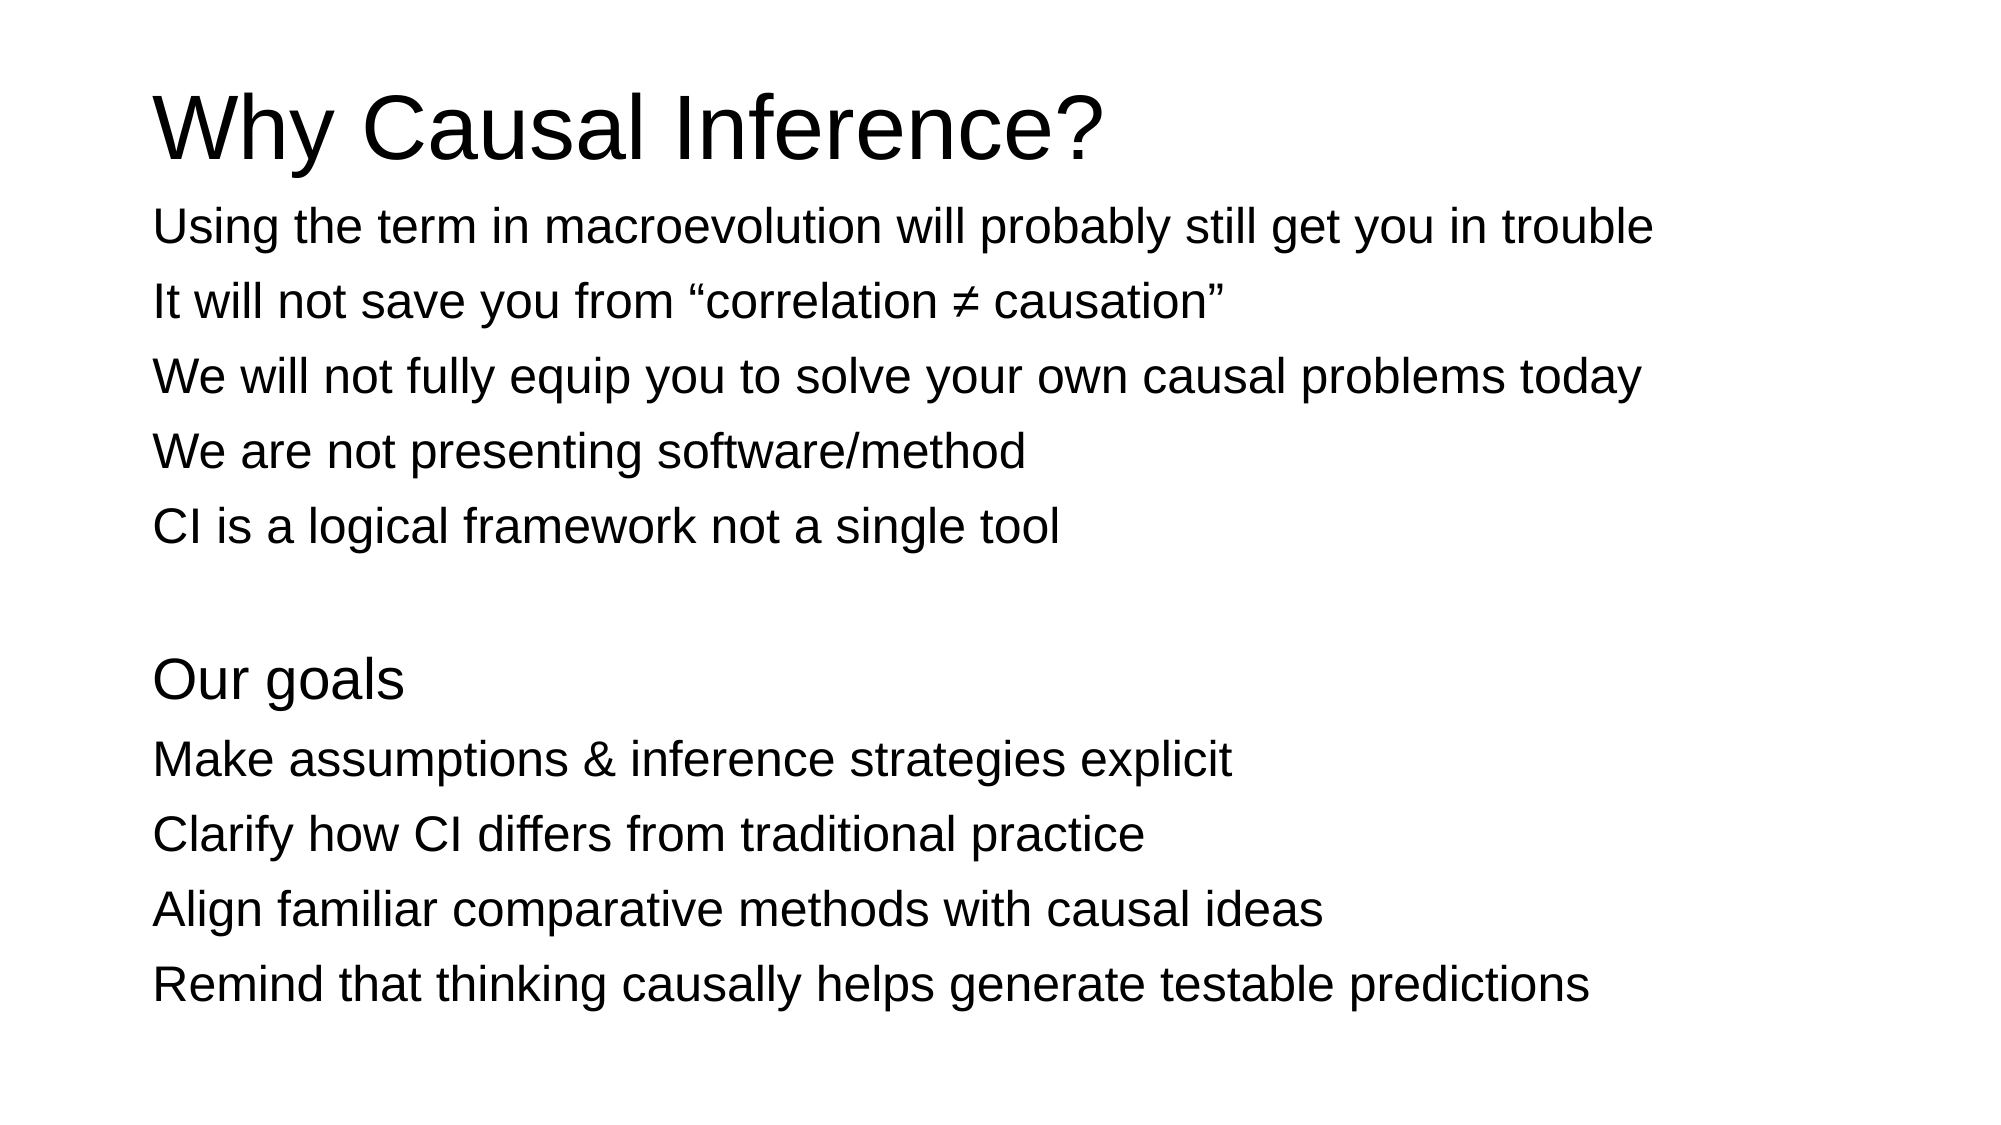

# Why Causal Inference?
Using the term in macroevolution will probably still get you in trouble
It will not save you from “correlation ≠ causation”
We will not fully equip you to solve your own causal problems today
We are not presenting software/method
CI is a logical framework not a single tool

Our goals
Make assumptions & inference strategies explicit
Clarify how CI differs from traditional practice
Align familiar comparative methods with causal ideas
Remind that thinking causally helps generate testable predictions